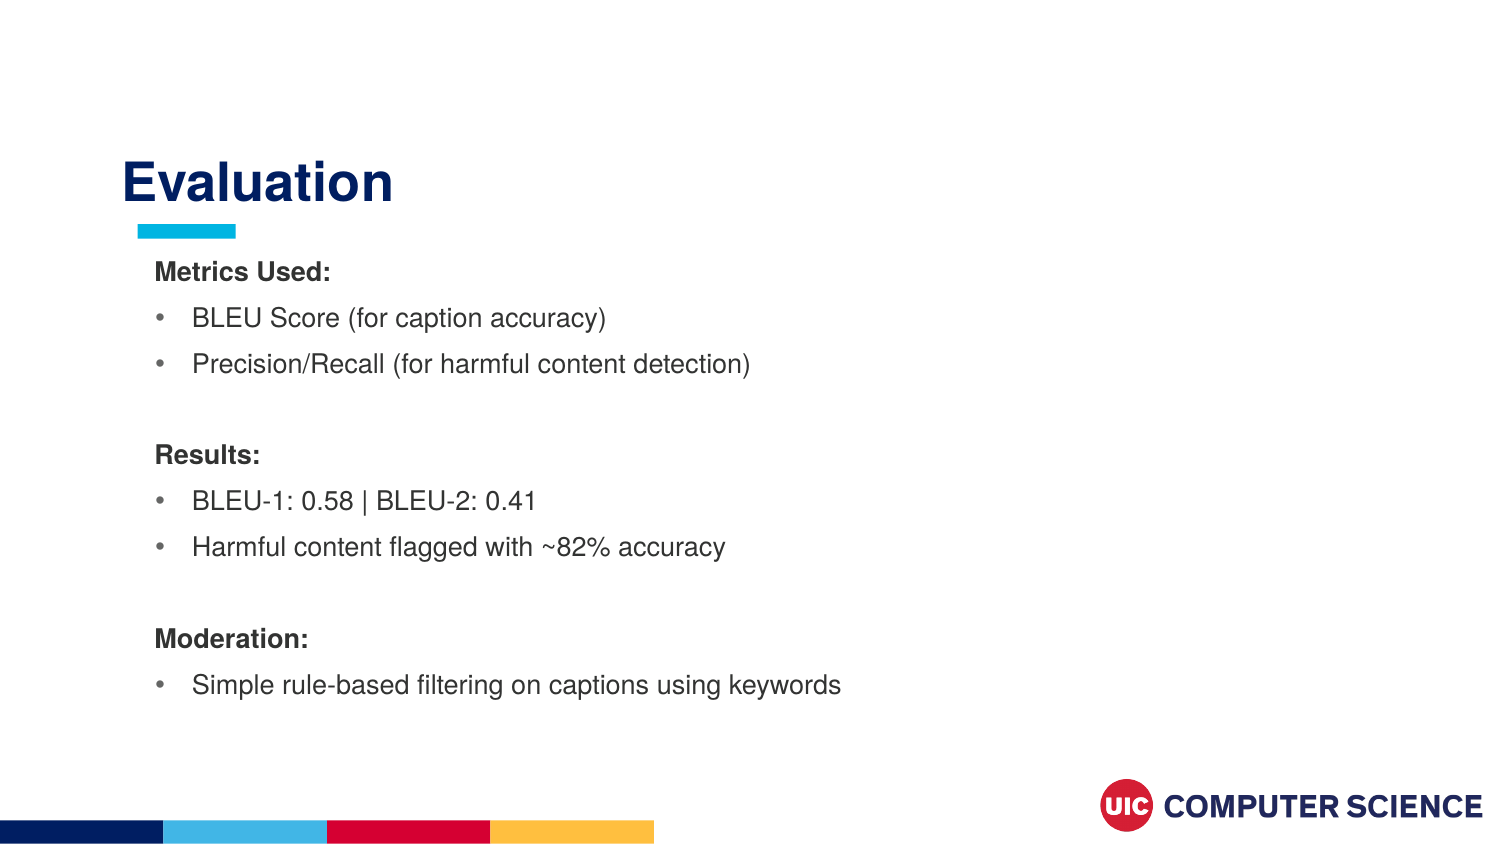

Evaluation

Metrics Used:
BLEU Score (for caption accuracy)
Precision/Recall (for harmful content detection)

Results:
BLEU-1: 0.58 | BLEU-2: 0.41
Harmful content flagged with ~82% accuracy

Moderation:
Simple rule-based filtering on captions using keywords